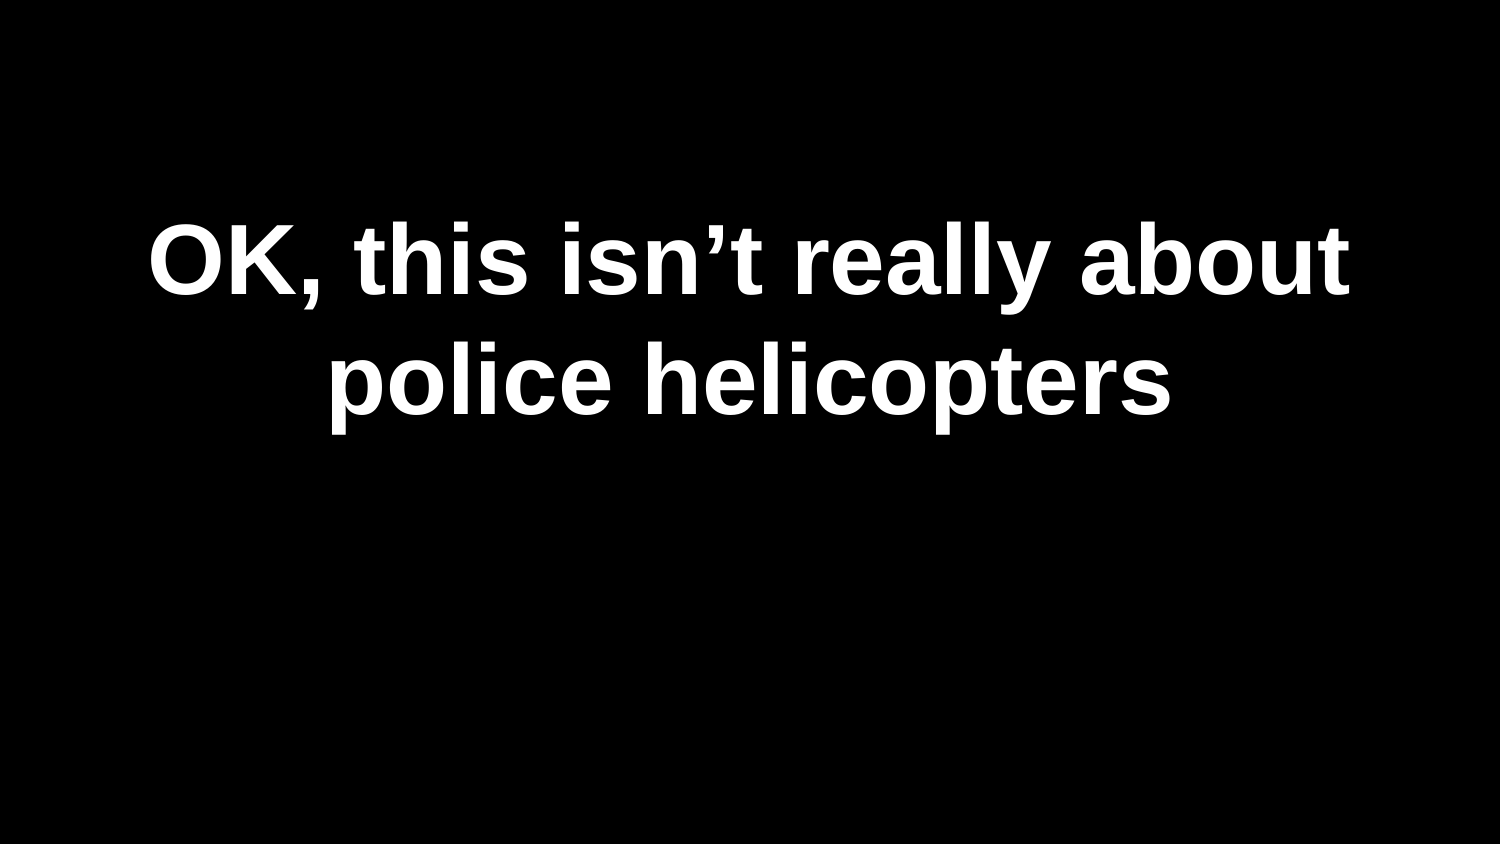

# OK, this isn’t really about police helicopters